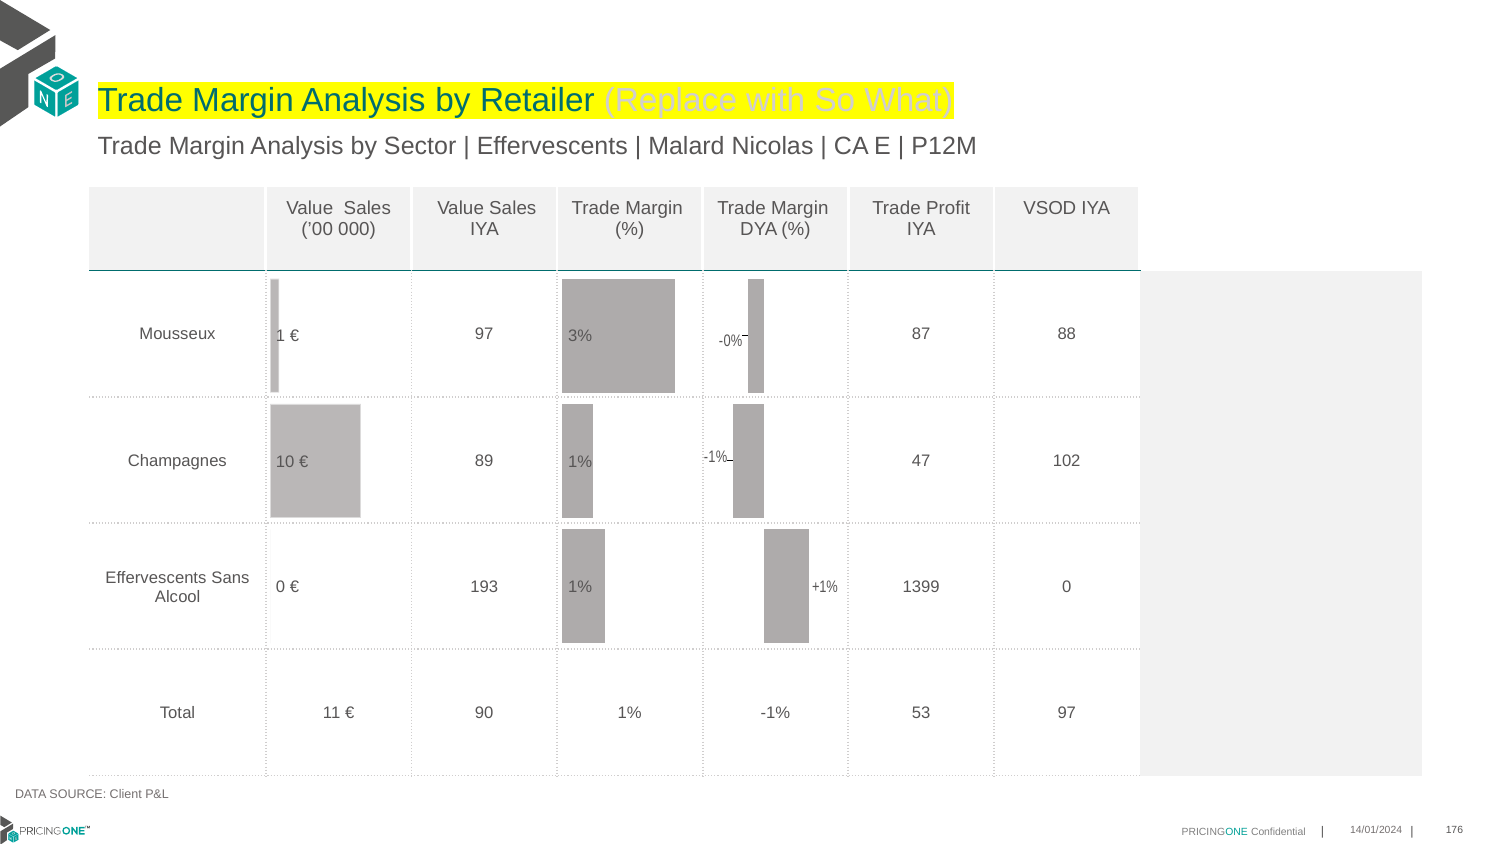

# Trade Margin Analysis by Retailer (Replace with So What)
Trade Margin Analysis by Sector | Effervescents | Malard Nicolas | CA E | P12M
|  | Value Sales (’00 000) | Value Sales IYA | Trade Margin (%) | Trade Margin DYA (%) | Trade Profit IYA | VSOD IYA |  |
| --- | --- | --- | --- | --- | --- | --- | --- |
| Mousseux |  | 97 |  |  | 87 | 88 |  |
| Champagnes |  | 89 |  |  | 47 | 102 |  |
| Effervescents Sans Alcool |  | 193 |  |  | 1399 | 0 |  |
| Total | 11 € | 90 | 1% | -1% | 53 | 97 |  |

### Chart

| Category | Trade Margin DYA |
|---|---|
| Mousseux | -0.0041311962086931775 |
| Champagnes | -0.008056433936919656 |
| Effervescents Sans Alcool | 0.011301973232542326 |
|  | None |

### Chart

| Category | Trade Margin % |
|---|---|
| Mousseux | 0.0336 |
| Champagnes | 0.0092 |
| Effervescents Sans Alcool | 0.0127 |
|  | None |

### Chart

| Category | Value Sales |
|---|---|
| Mousseux | 1.0 |
| Champagnes | 10.0 |
| Effervescents Sans Alcool | 0.0 |
|  | None |
DATA SOURCE: Client P&L

14/01/2024
176